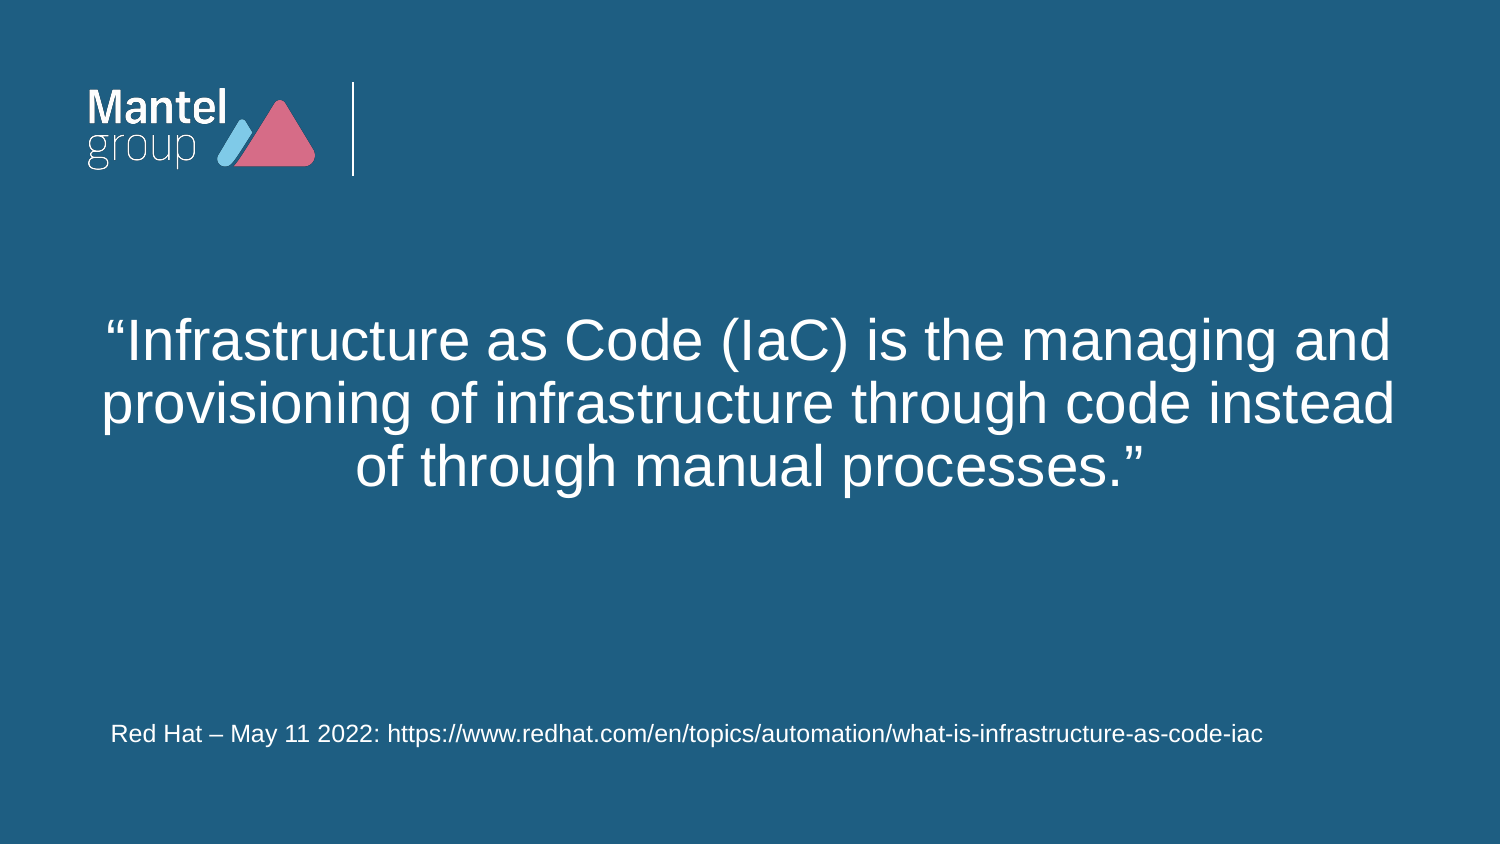

# “Infrastructure as Code (IaC) is the managing and provisioning of infrastructure through code instead of through manual processes.”
Red Hat – May 11 2022: https://www.redhat.com/en/topics/automation/what-is-infrastructure-as-code-iac